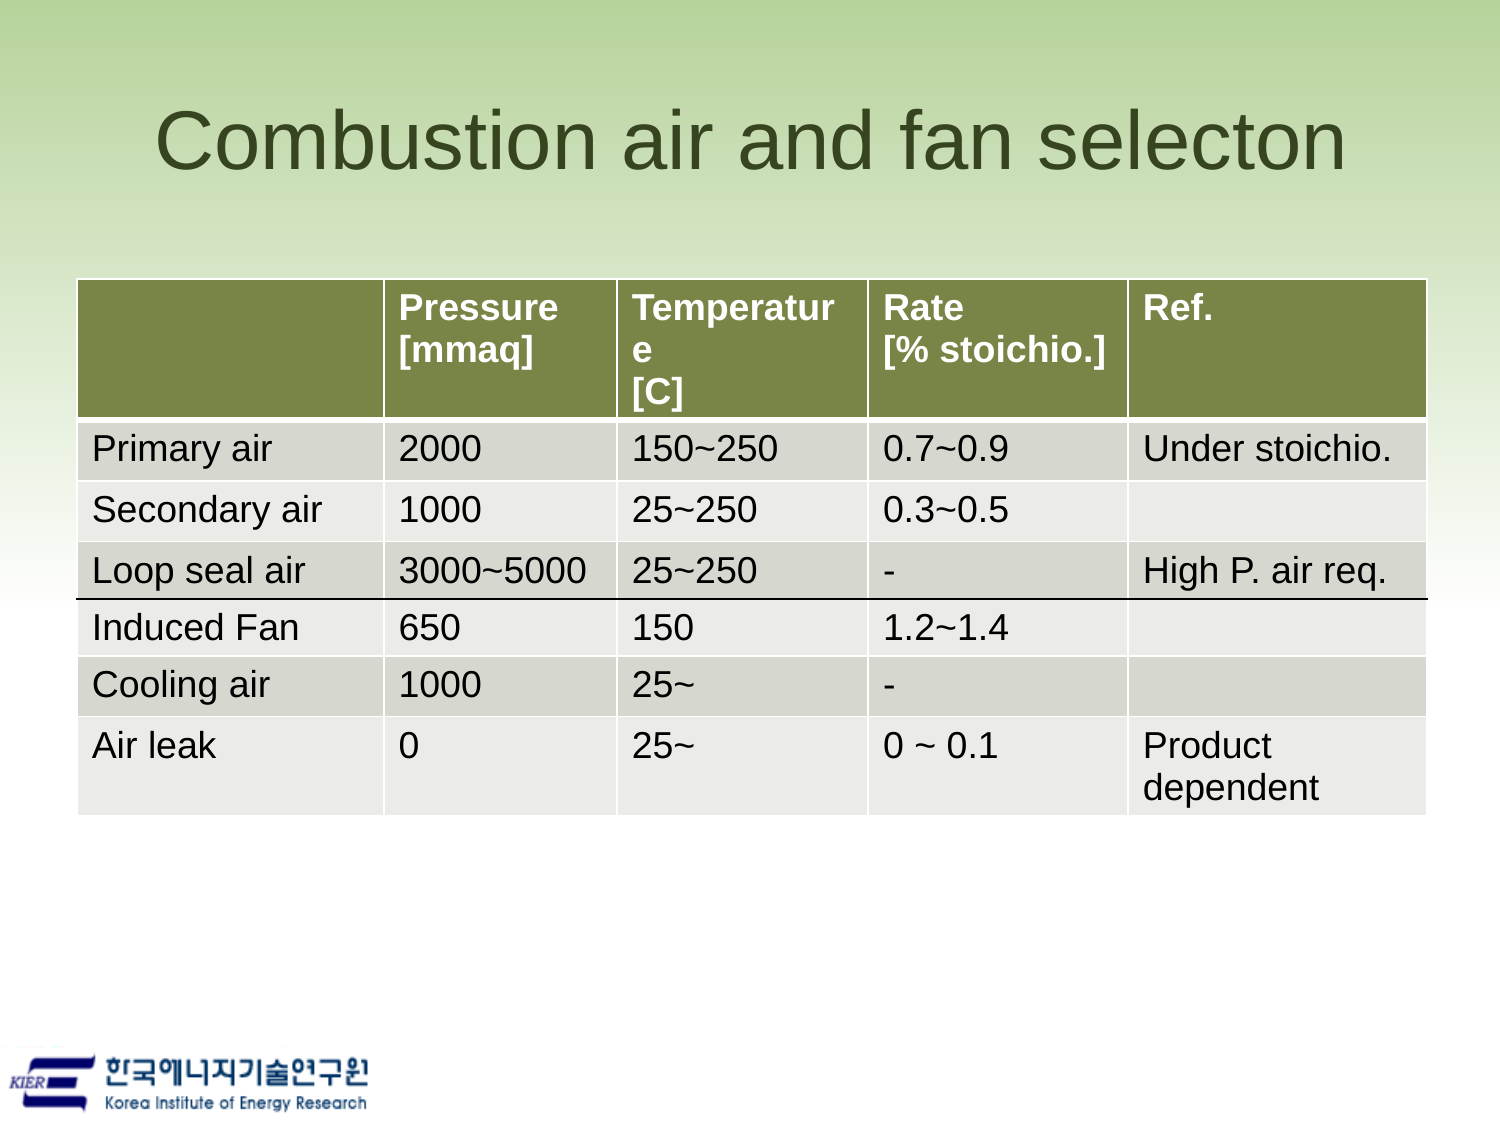

# Combustion air and fan selecton
|  | Pressure [mmaq] | Temperature [C] | Rate [% stoichio.] | Ref. |
| --- | --- | --- | --- | --- |
| Primary air | 2000 | 150~250 | 0.7~0.9 | Under stoichio. |
| Secondary air | 1000 | 25~250 | 0.3~0.5 |  |
| Loop seal air | 3000~5000 | 25~250 | - | High P. air req. |
| Induced Fan | 650 | 150 | 1.2~1.4 |  |
| Cooling air | 1000 | 25~ | - |  |
| Air leak | 0 | 25~ | 0 ~ 0.1 | Product dependent |